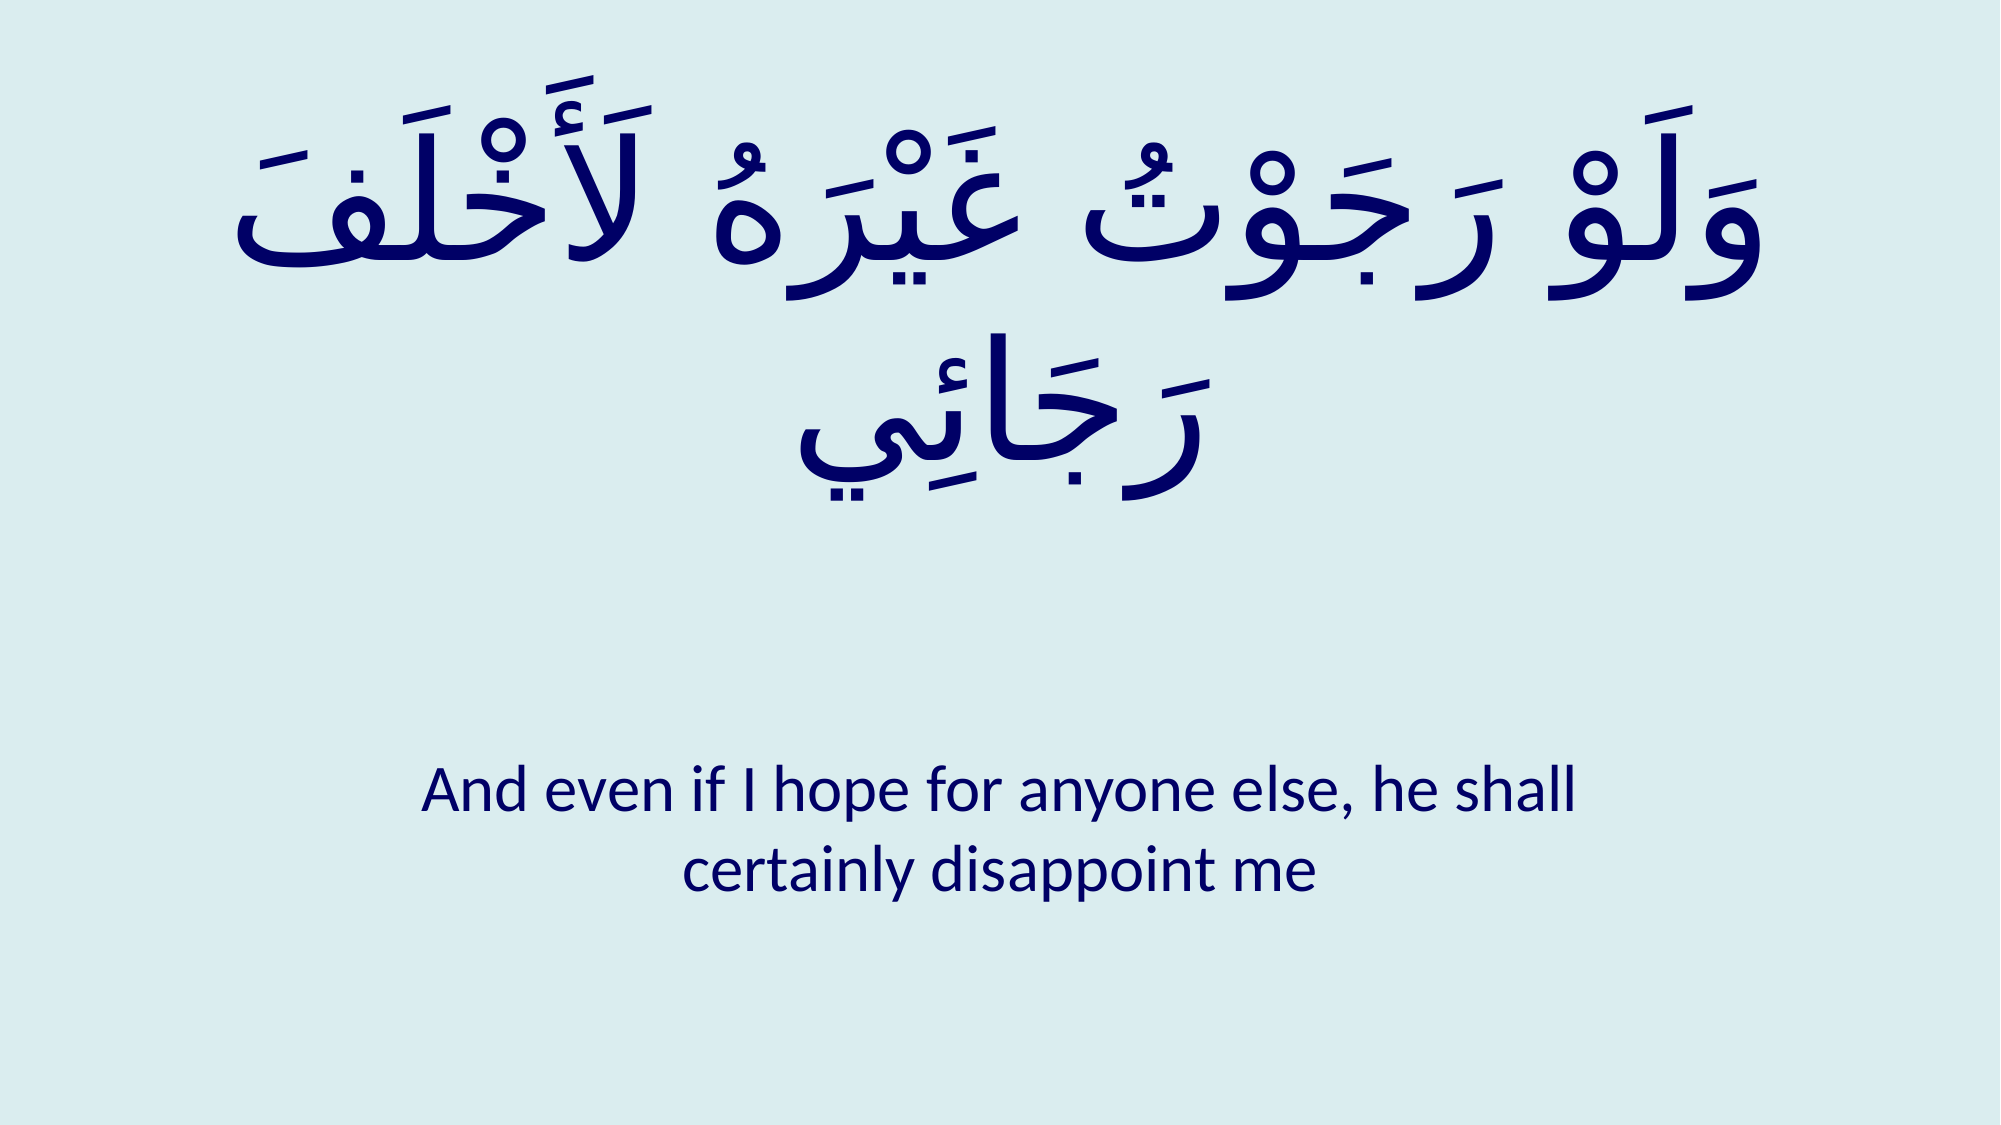

# وَلَوْ رَجَوْتُ غَيْرَهُ لَأَخْلَفَ رَجَائِي
And even if I hope for anyone else, he shall certainly disappoint me